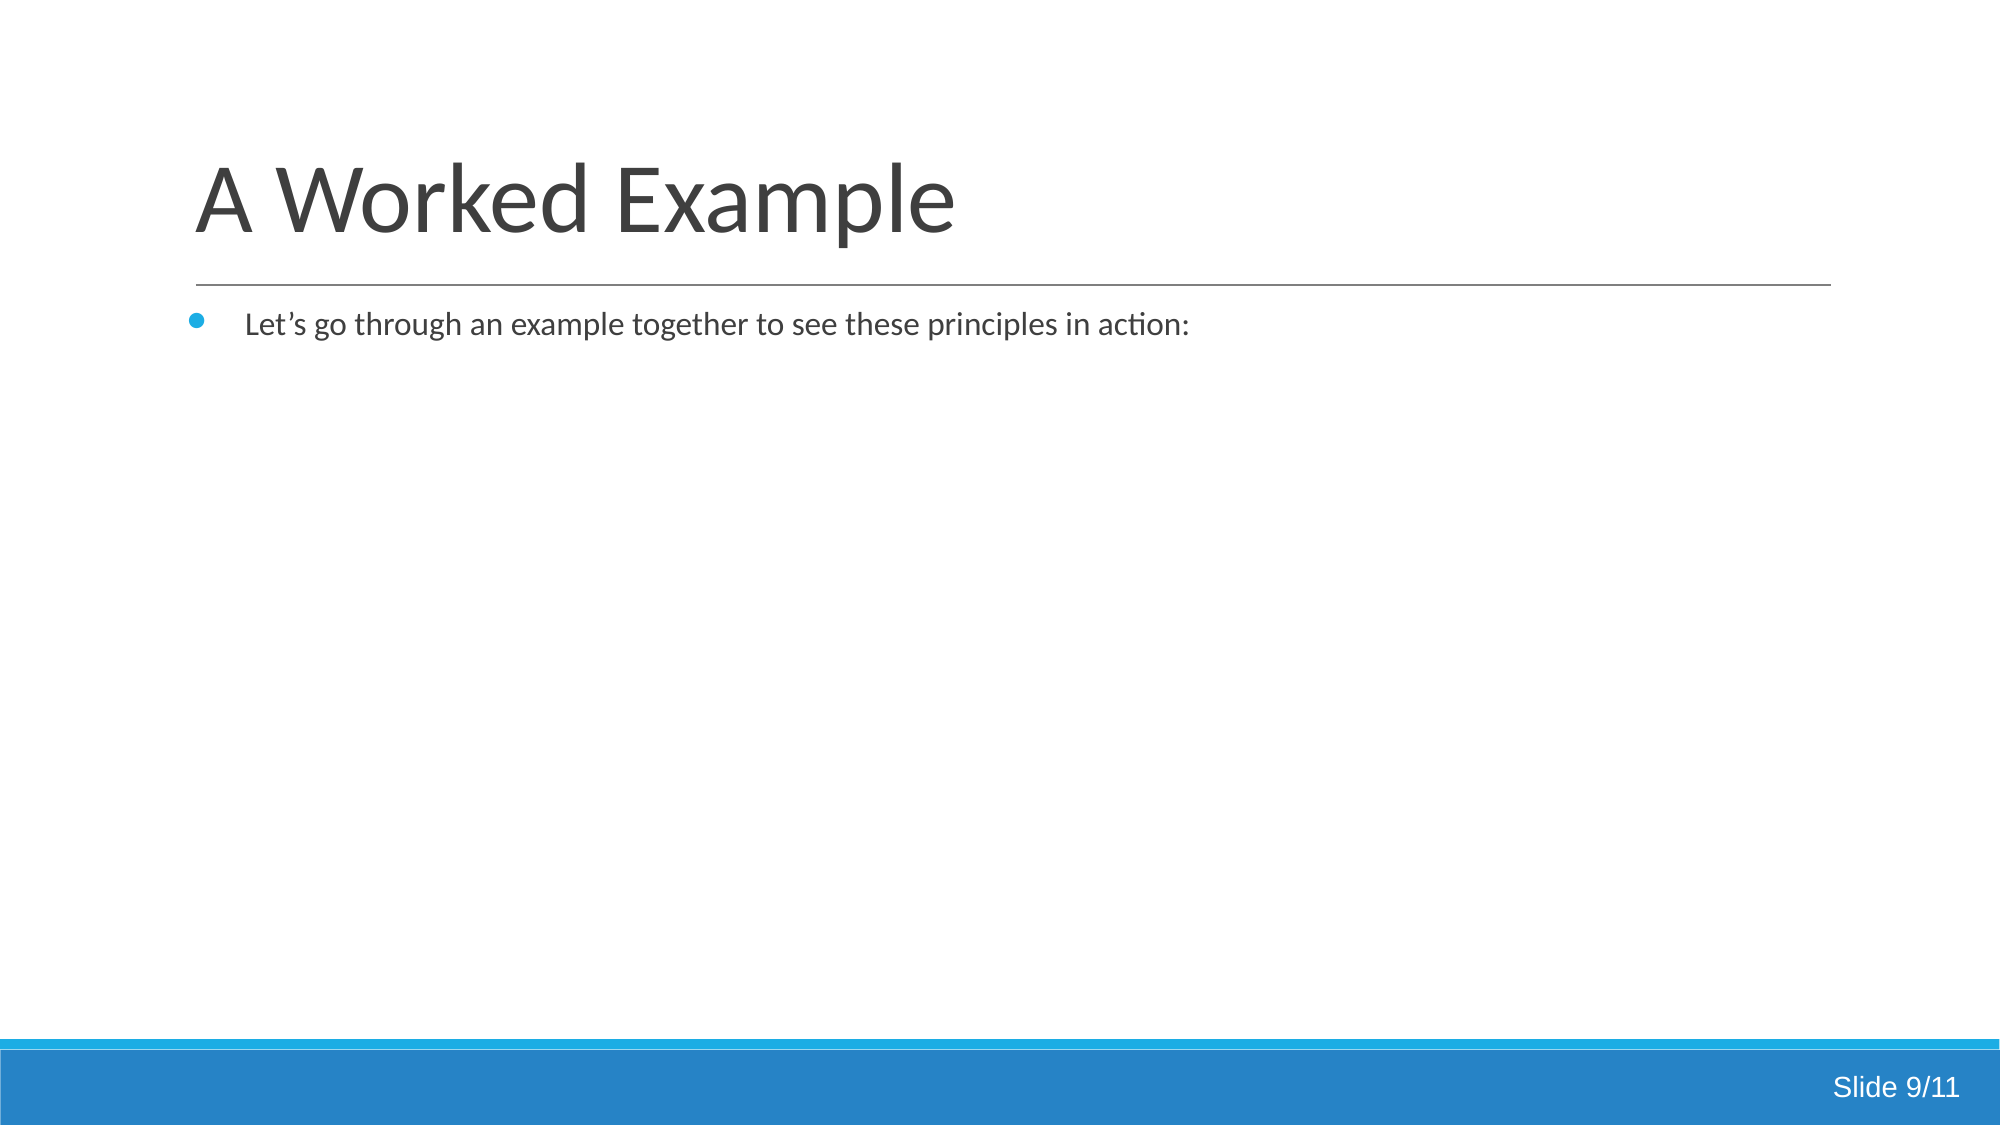

# A Worked Example
Let’s go through an example together to see these principles in action:
Slide 9/11